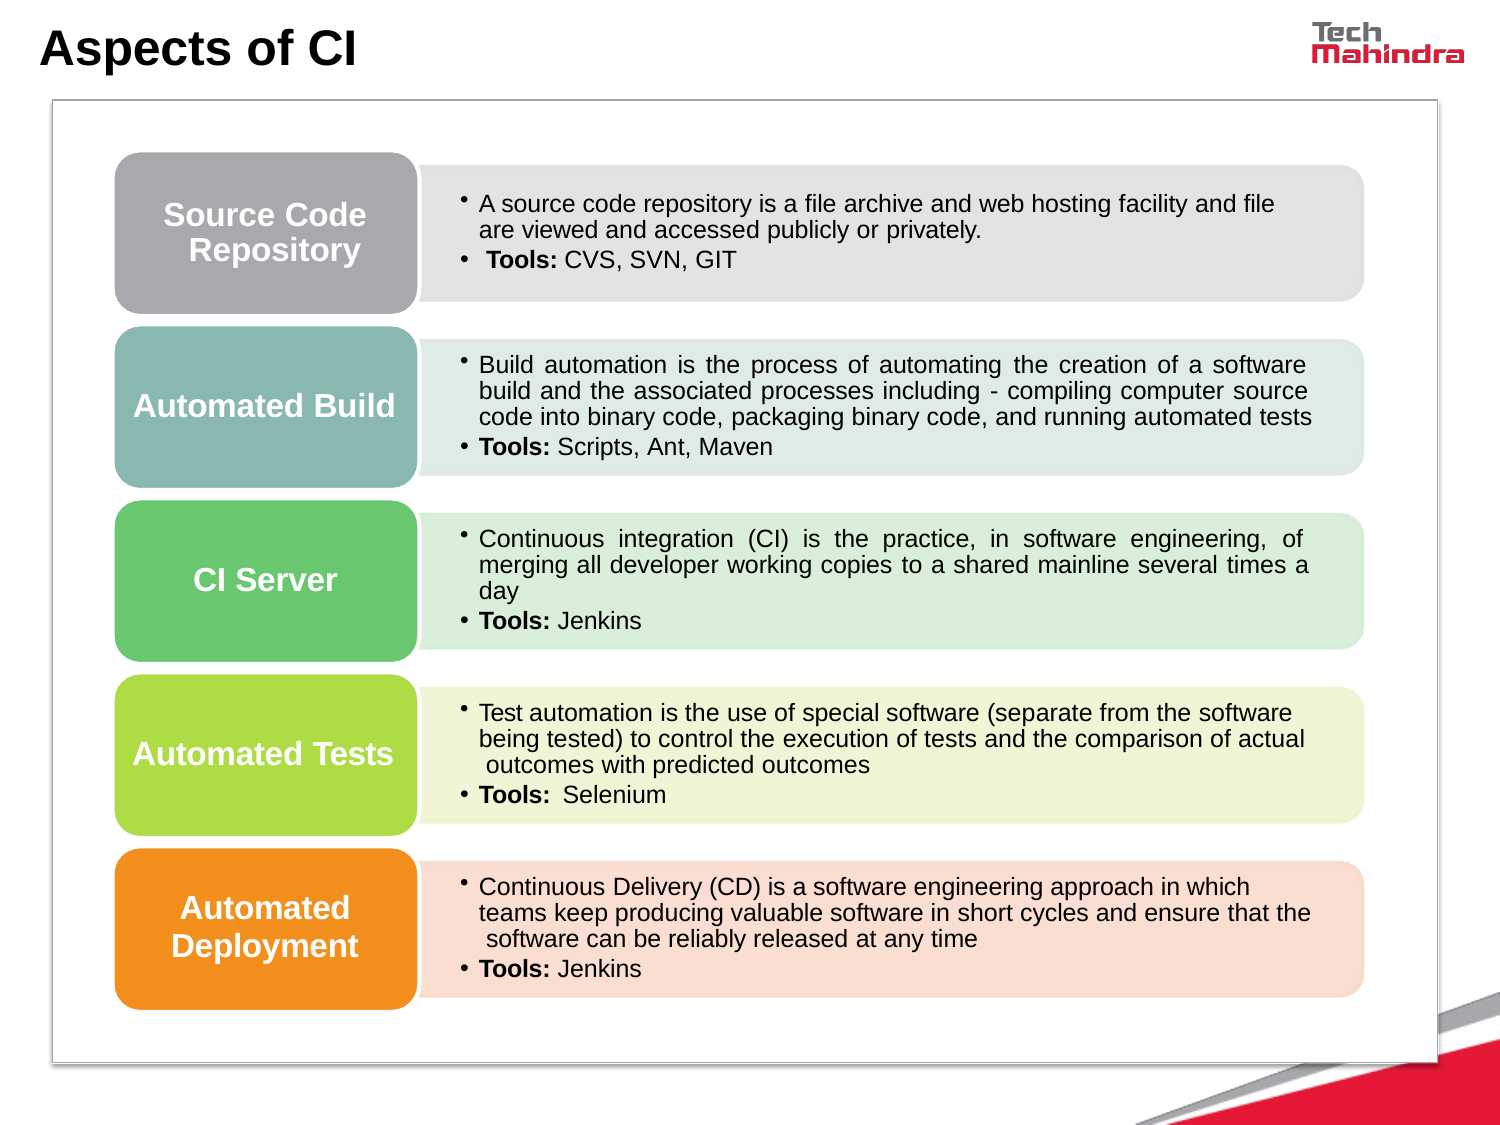

# Aspects of CI

A source code repository is a file archive and web hosting facility and file  are viewed and accessed publicly or privately.
Tools: CVS, SVN, GIT
Source Code  Repository

Build automation is the process of automating the creation of a software  build and the associated processes including - compiling computer source  code into binary code, packaging binary code, and running automated tests
Tools: Scripts, Ant, Maven
Automated Build

Continuous integration (CI) is the practice, in software engineering, of  merging all developer working copies to a shared mainline several times a  day
Tools: Jenkins
CI Server

Test automation is the use of special software (separate from the software  being tested) to control the execution of tests and the comparison of actual  outcomes with predicted outcomes
Tools: Selenium
Automated Tests

Continuous Delivery (CD) is a software engineering approach in which  teams keep producing valuable software in short cycles and ensure that the  software can be reliably released at any time
Tools: Jenkins
Automated
Deployment